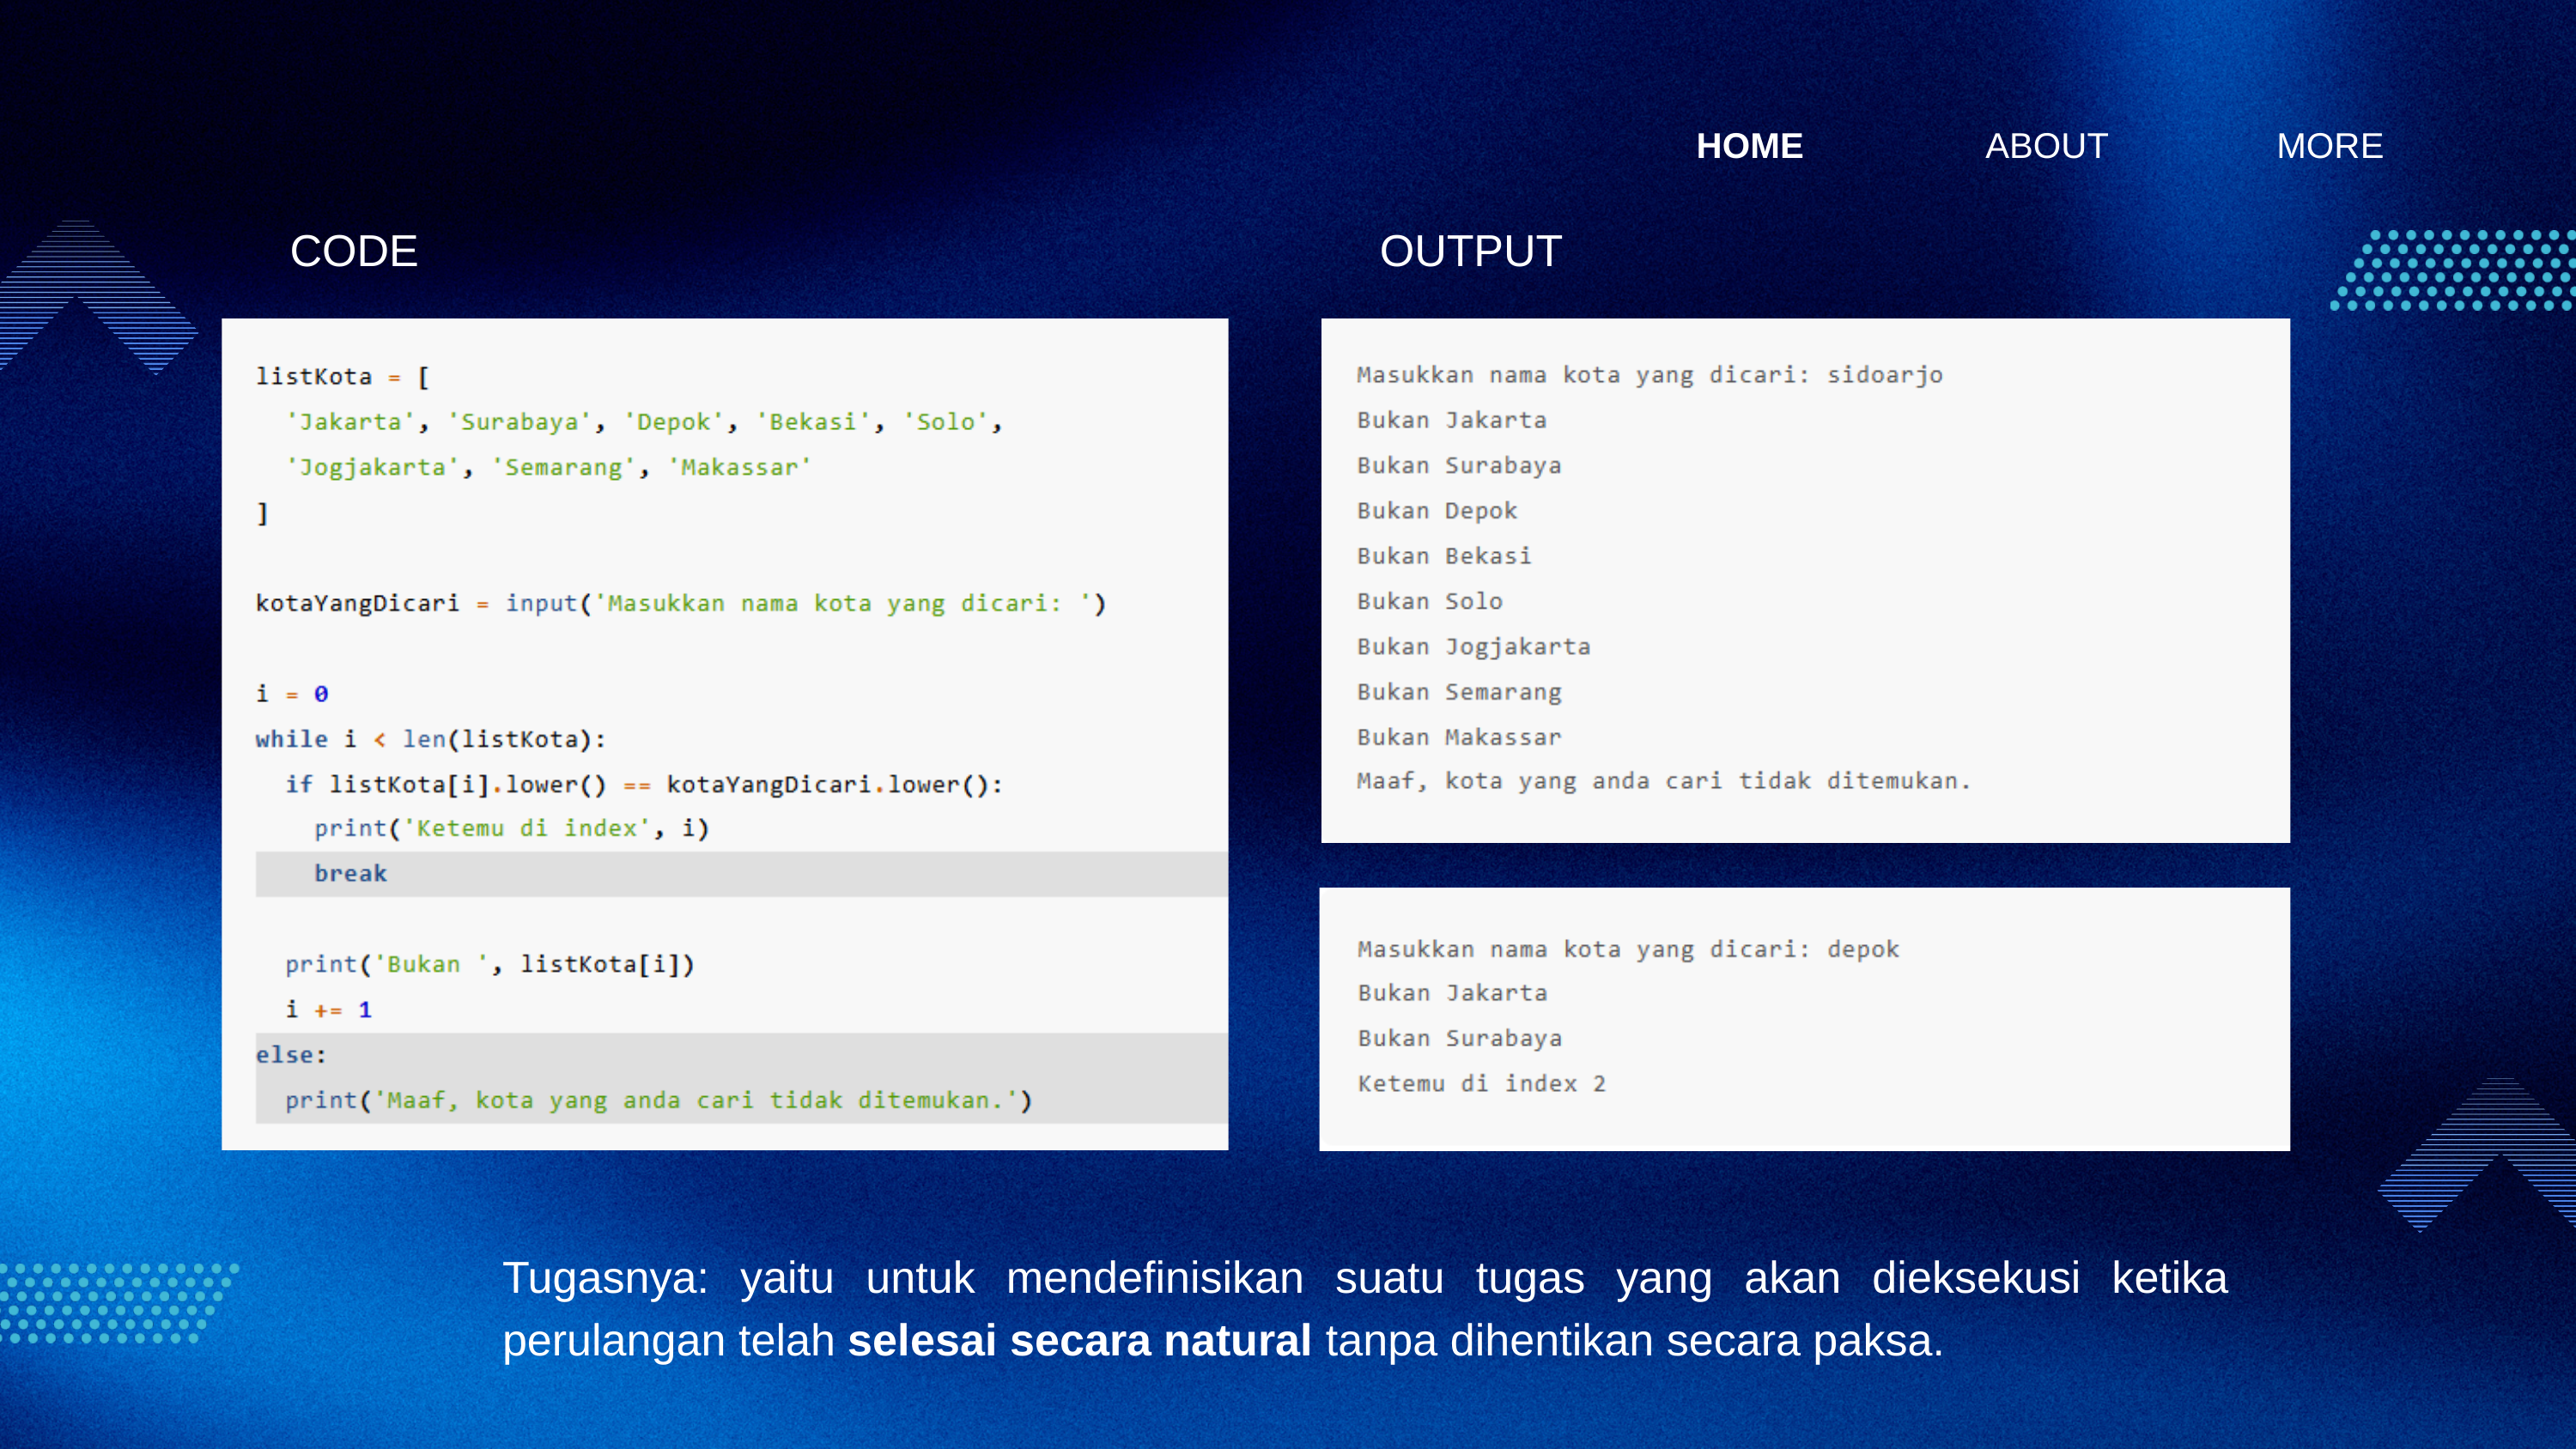

HOME
ABOUT
MORE
CODE
OUTPUT

Tugasnya: yaitu untuk mendefinisikan suatu tugas yang akan dieksekusi ketika perulangan telah selesai secara natural tanpa dihentikan secara paksa.